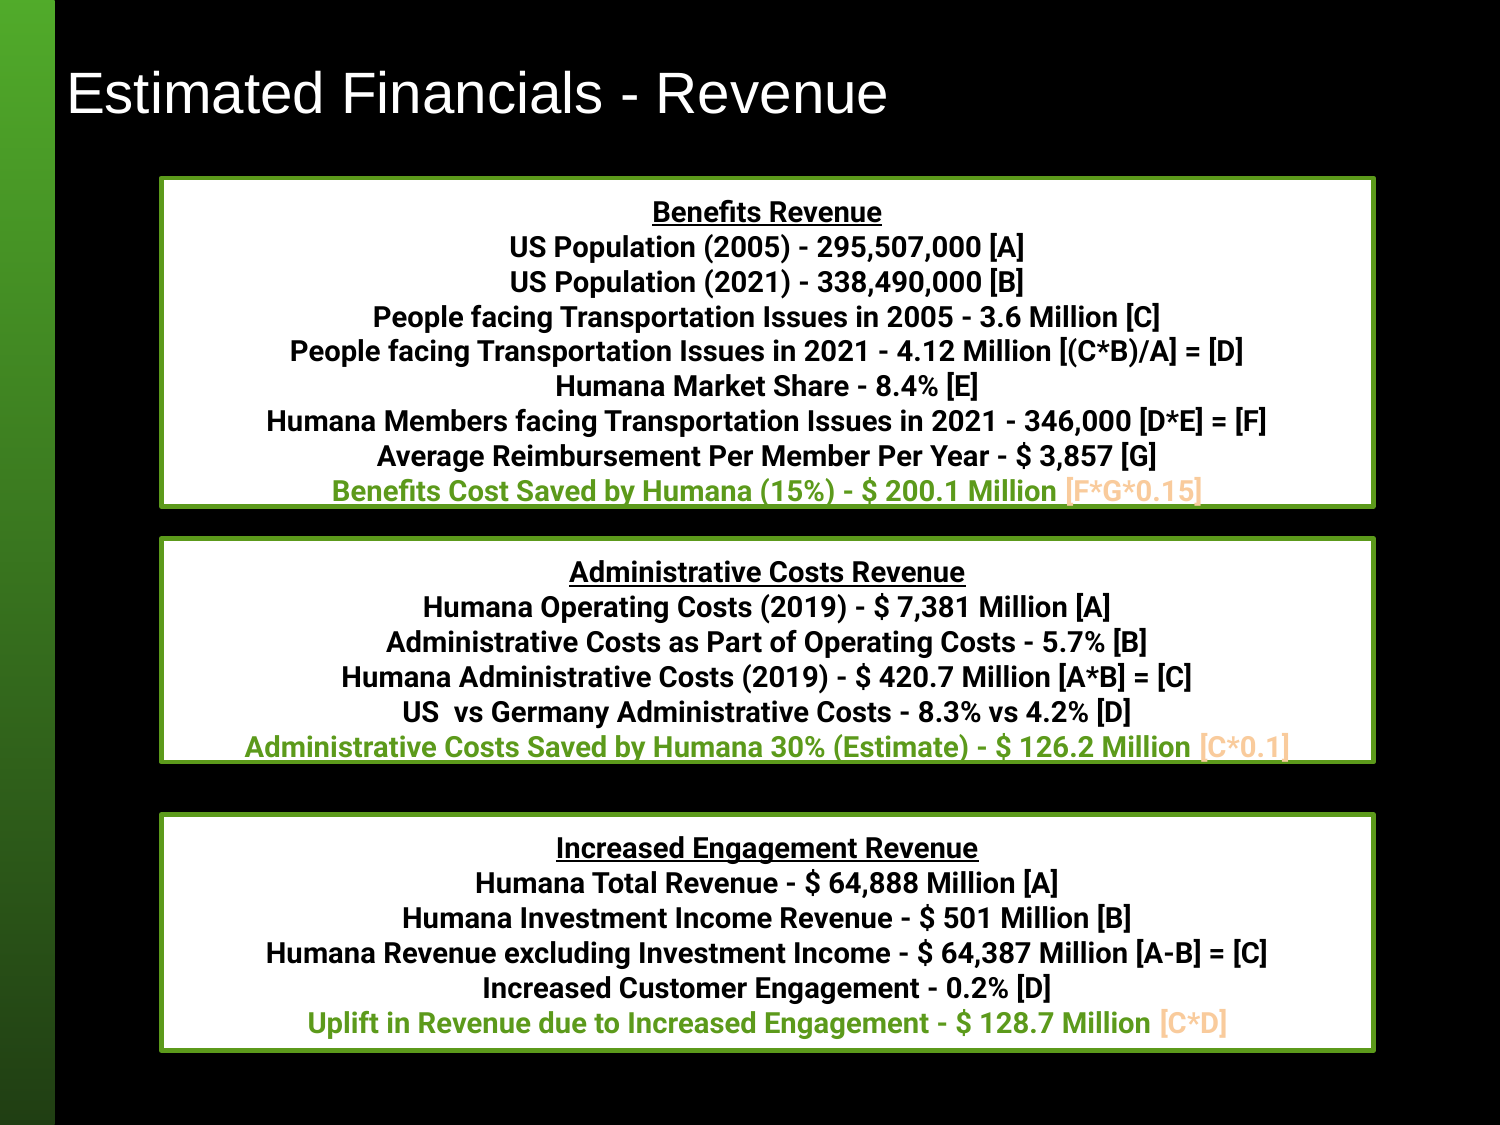

# Estimated Financials - Revenue
Benefits Revenue
US Population (2005) - 295,507,000 [A]
US Population (2021) - 338,490,000 [B]
People facing Transportation Issues in 2005 - 3.6 Million [C]
People facing Transportation Issues in 2021 - 4.12 Million [(C*B)/A] = [D]
Humana Market Share - 8.4% [E]
Humana Members facing Transportation Issues in 2021 - 346,000 [D*E] = [F]
Average Reimbursement Per Member Per Year - $ 3,857 [G]
Benefits Cost Saved by Humana (15%) - $ 200.1 Million [F*G*0.15]

Administrative Costs Revenue
Humana Operating Costs (2019) - $ 7,381 Million [A]
Administrative Costs as Part of Operating Costs - 5.7% [B]
Humana Administrative Costs (2019) - $ 420.7 Million [A*B] = [C]
US  vs Germany Administrative Costs - 8.3% vs 4.2% [D]
Administrative Costs Saved by Humana 30% (Estimate) - $ 126.2 Million [C*0.1]
Increased Engagement Revenue
Humana Total Revenue - $ 64,888 Million [A]
Humana Investment Income Revenue - $ 501 Million [B]
Humana Revenue excluding Investment Income - $ 64,387 Million [A-B] = [C]
Increased Customer Engagement - 0.2% [D]
Uplift in Revenue due to Increased Engagement - $ 128.7 Million [C*D]